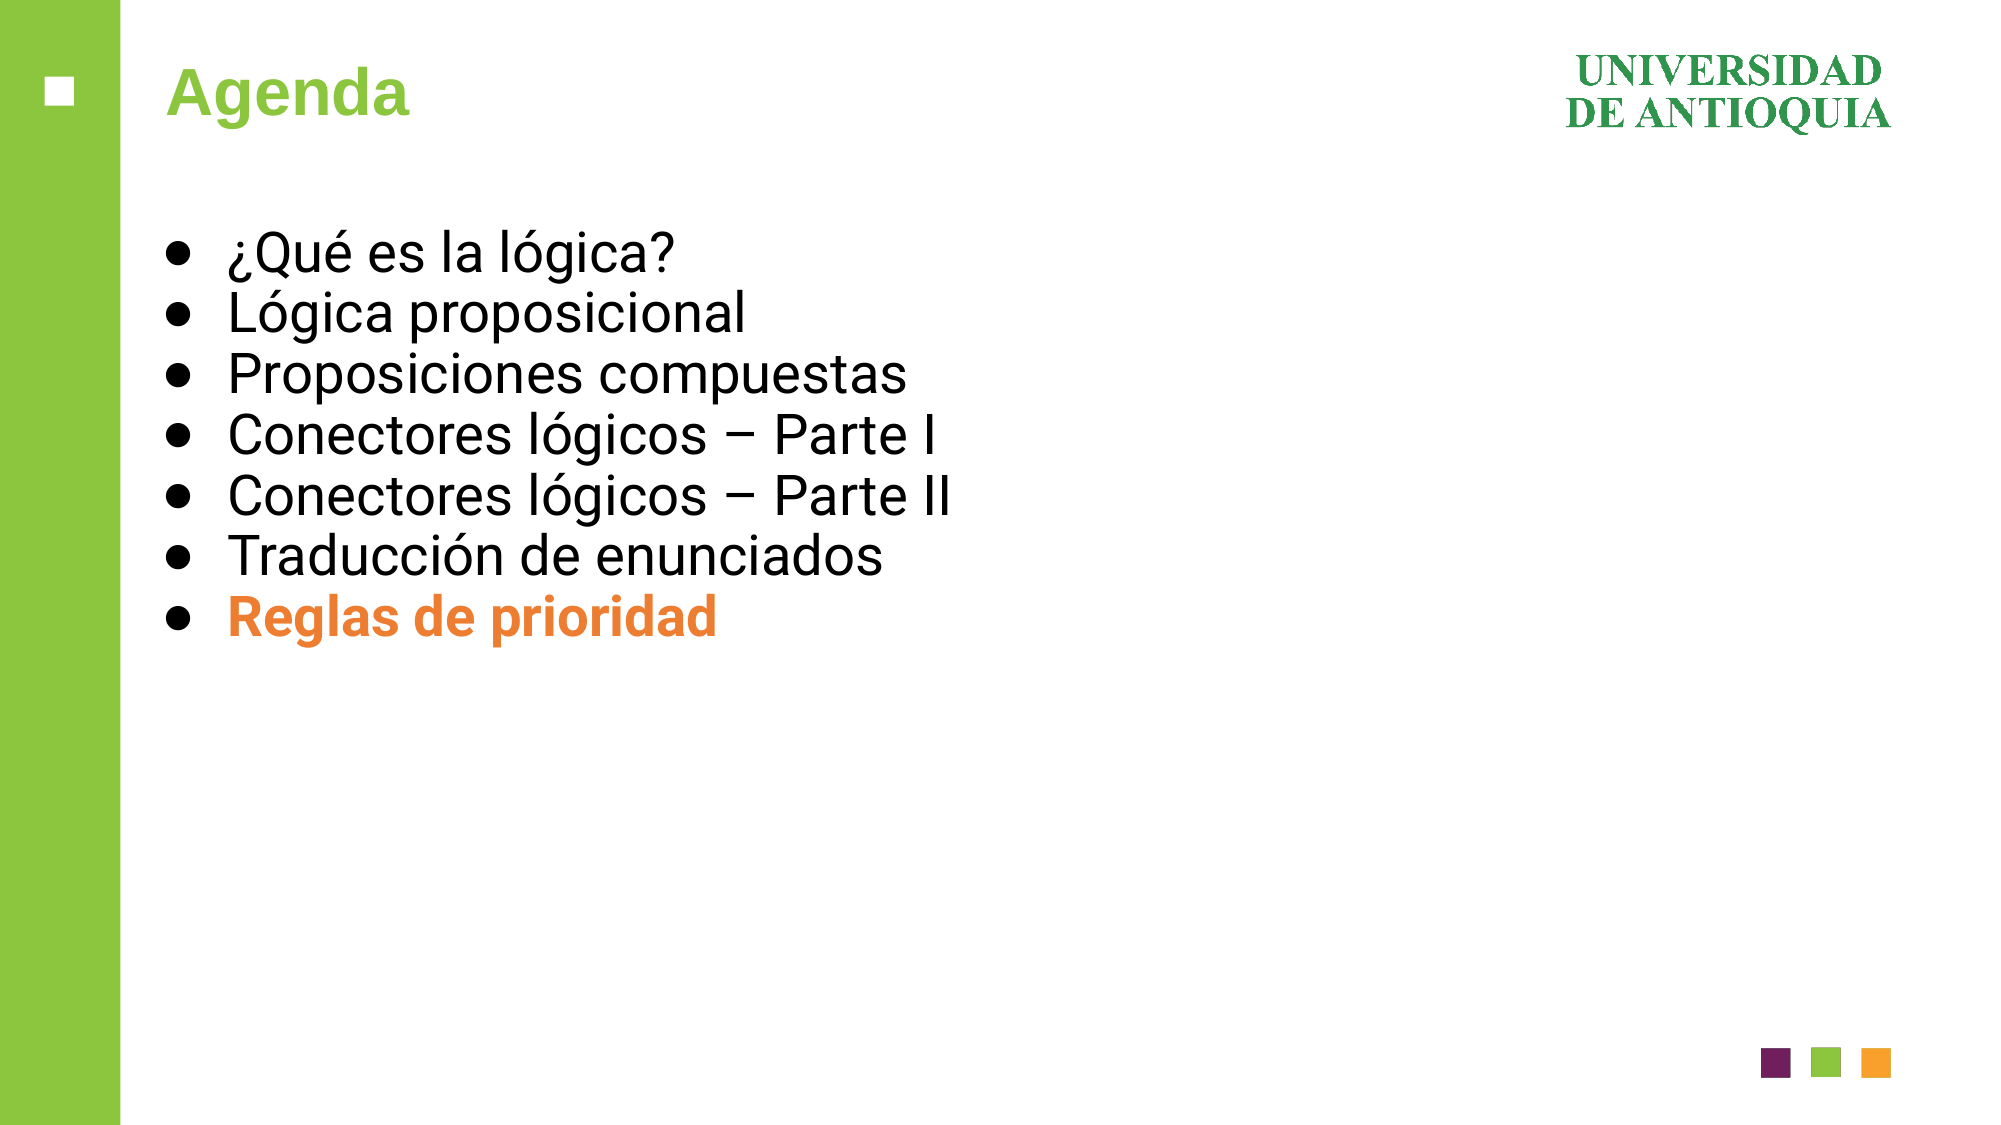

# Agenda
¿Qué es la lógica?
Lógica proposicional
Proposiciones compuestas
Conectores lógicos – Parte I
Conectores lógicos – Parte II
Traducción de enunciados
Reglas de prioridad